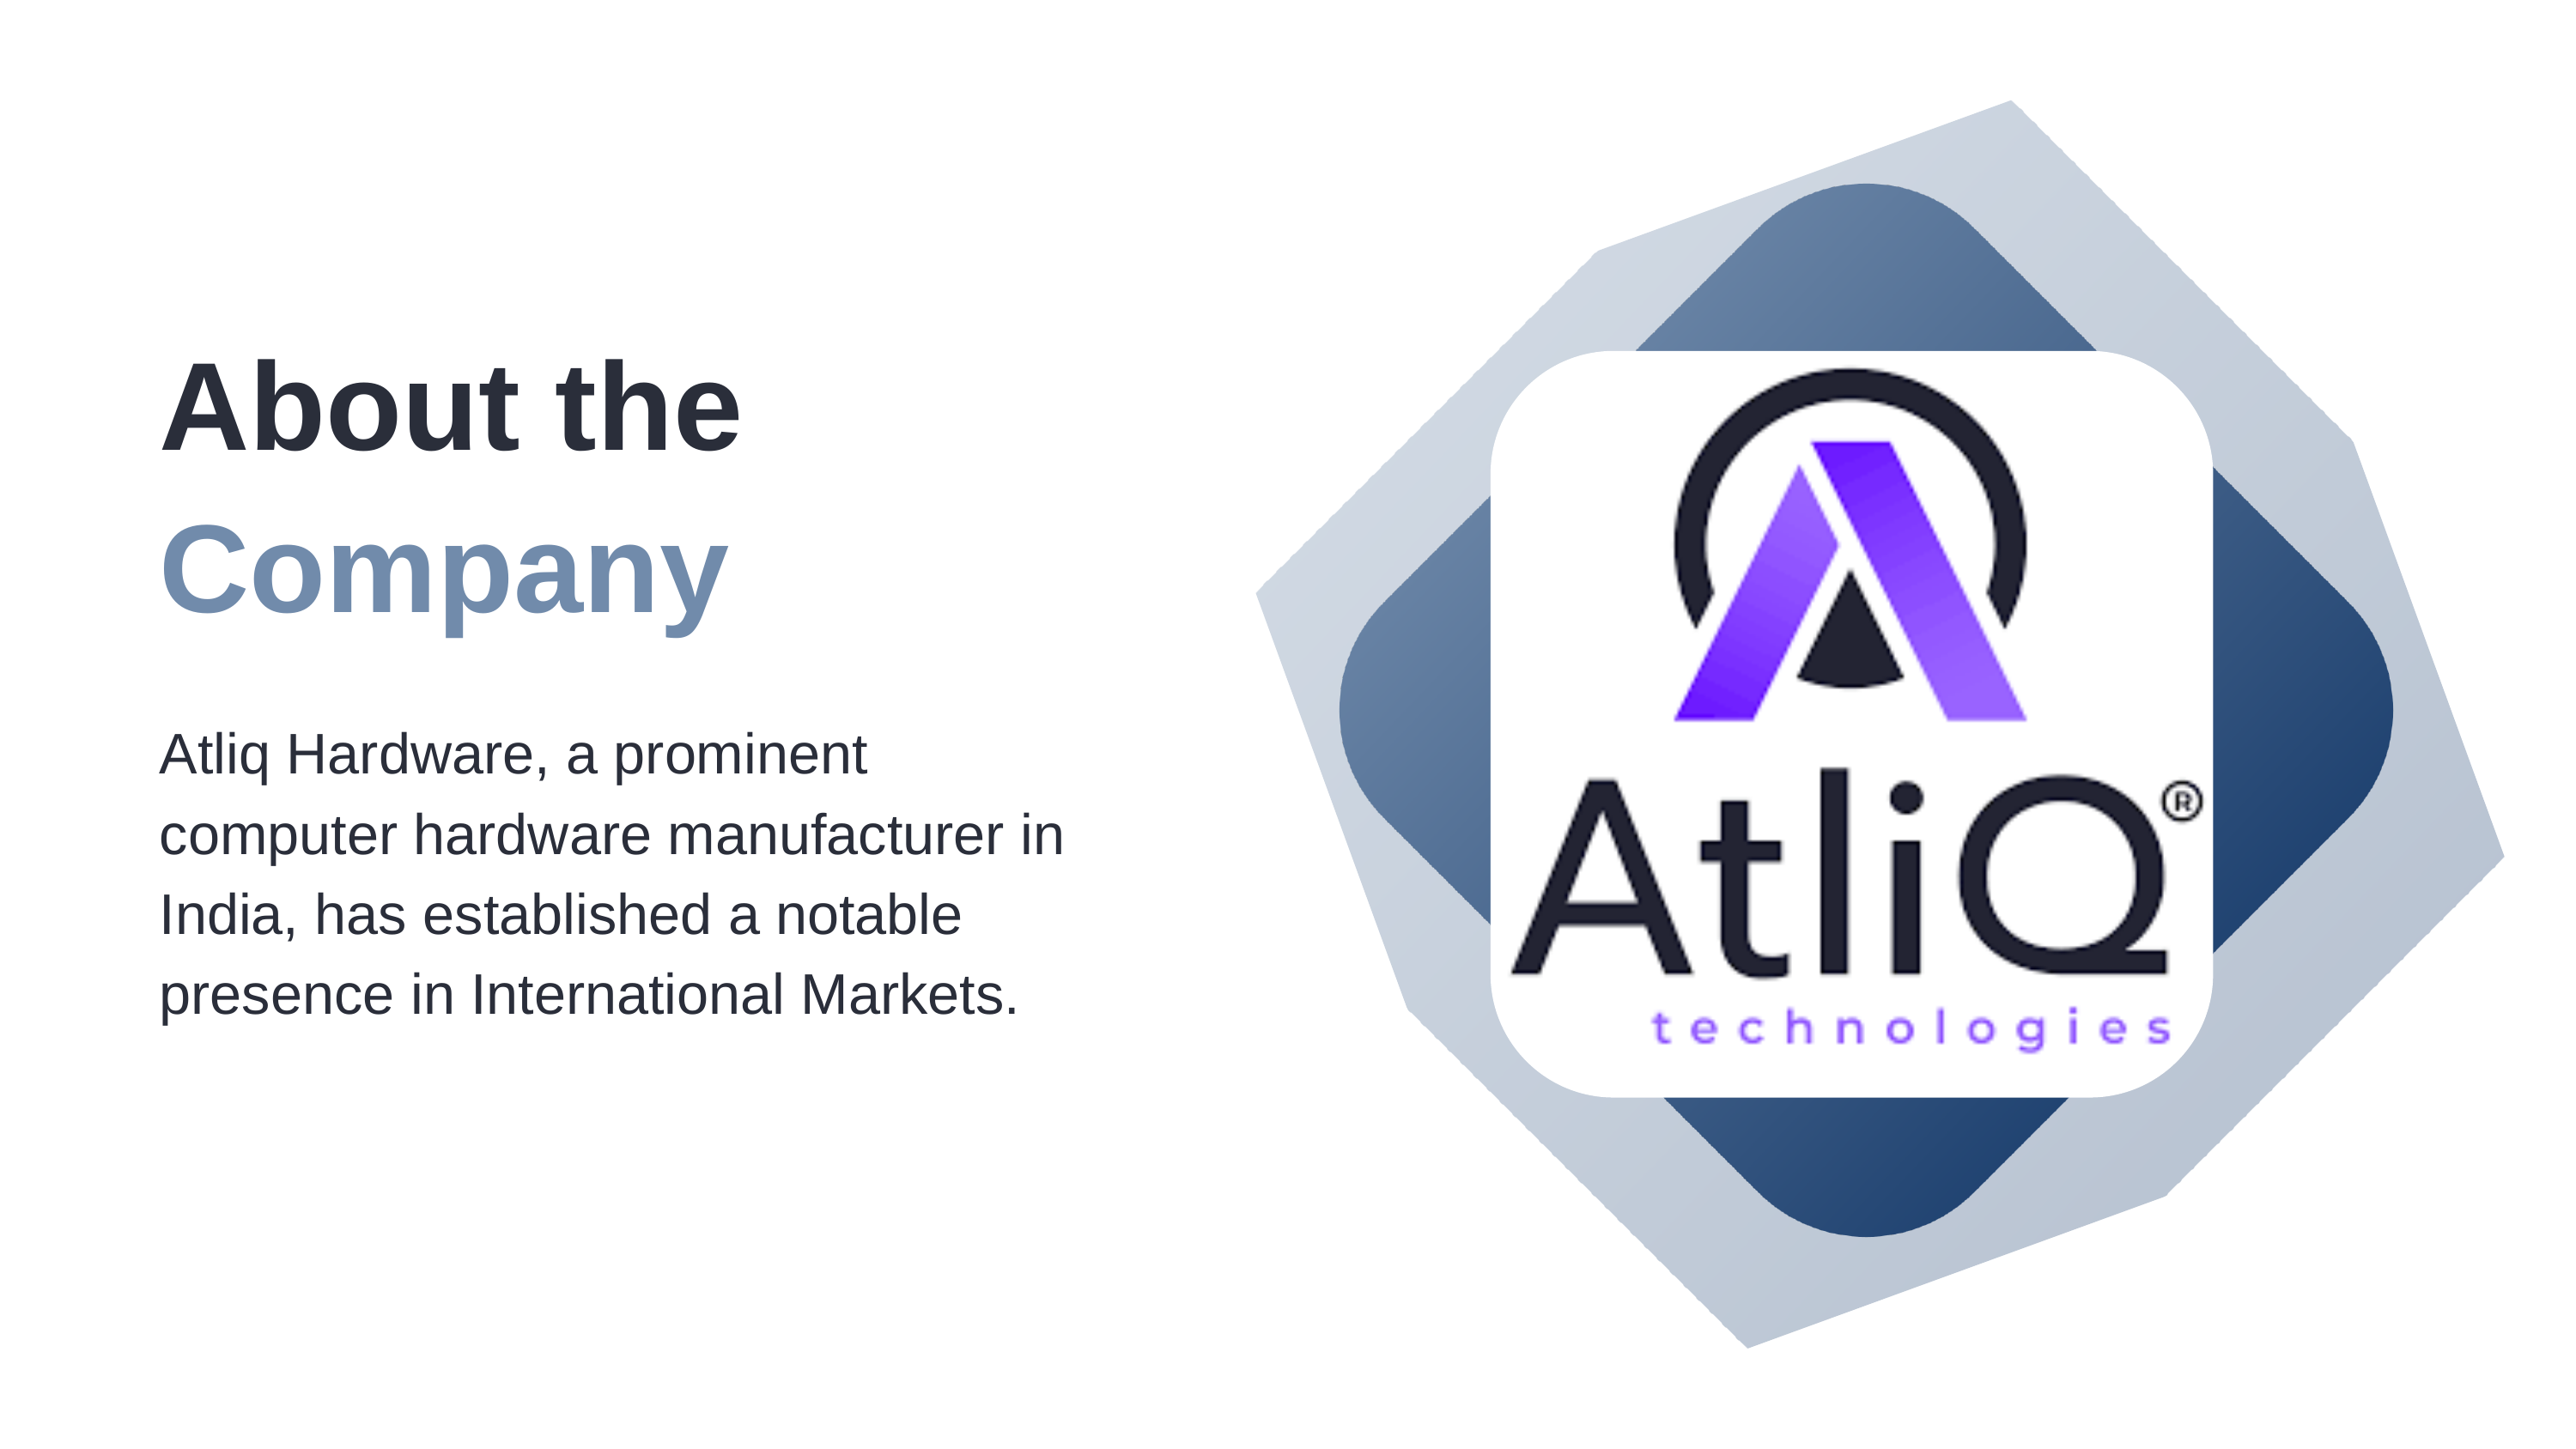

About the Company
Atliq Hardware, a prominent computer hardware manufacturer in India, has established a notable presence in International Markets.